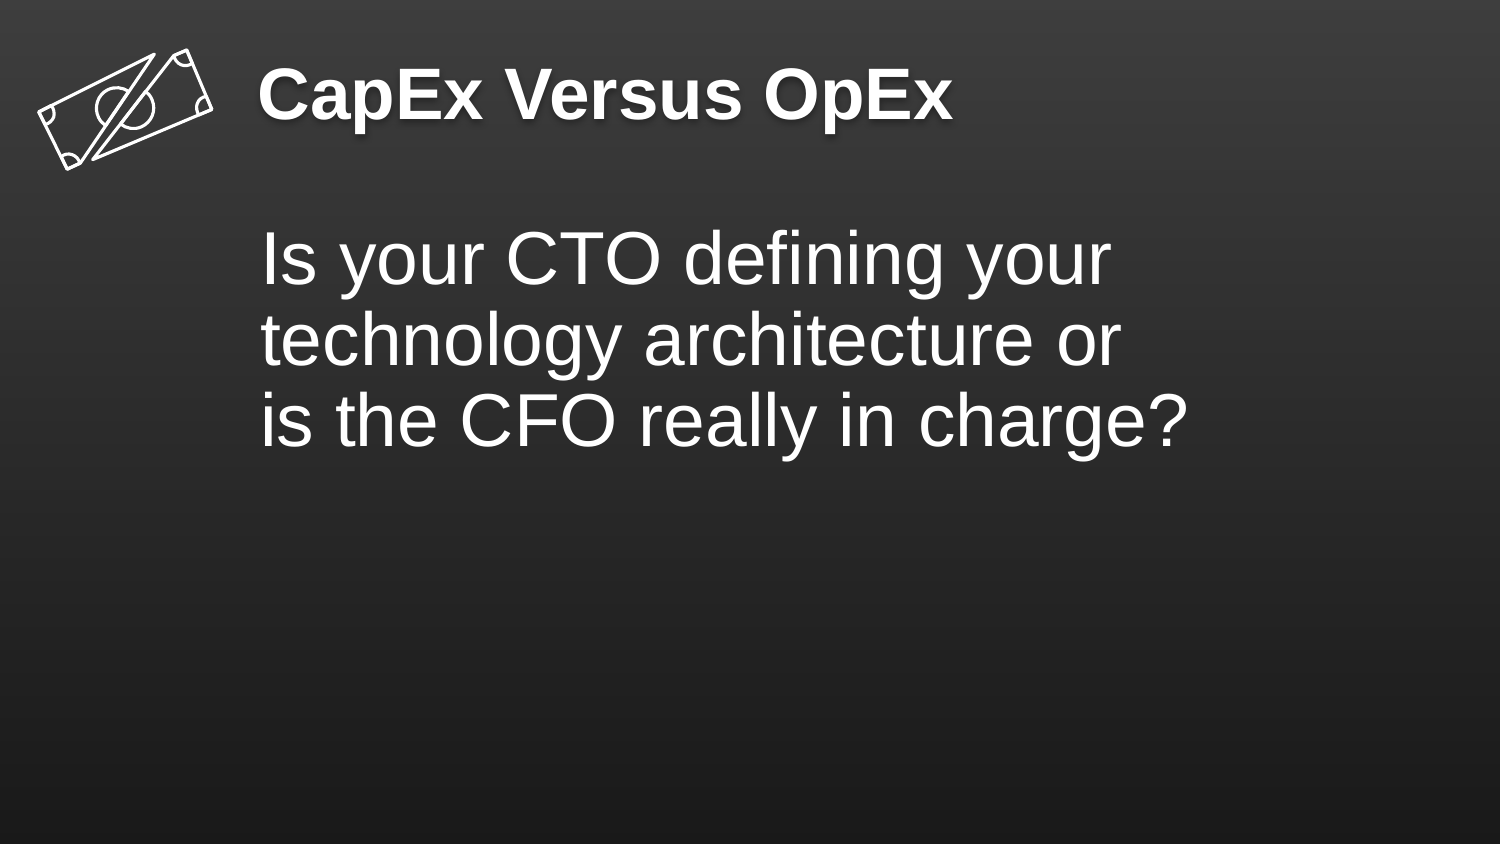

Blockers for Innovation
Finance
CapEx Versus OpEx

Is your CTO defining your technology architecture or
is the CFO really in charge?
Culture
Skills
Organization

Leadership Systems and Feedback
Training and Compensation
Silos
Project to Product